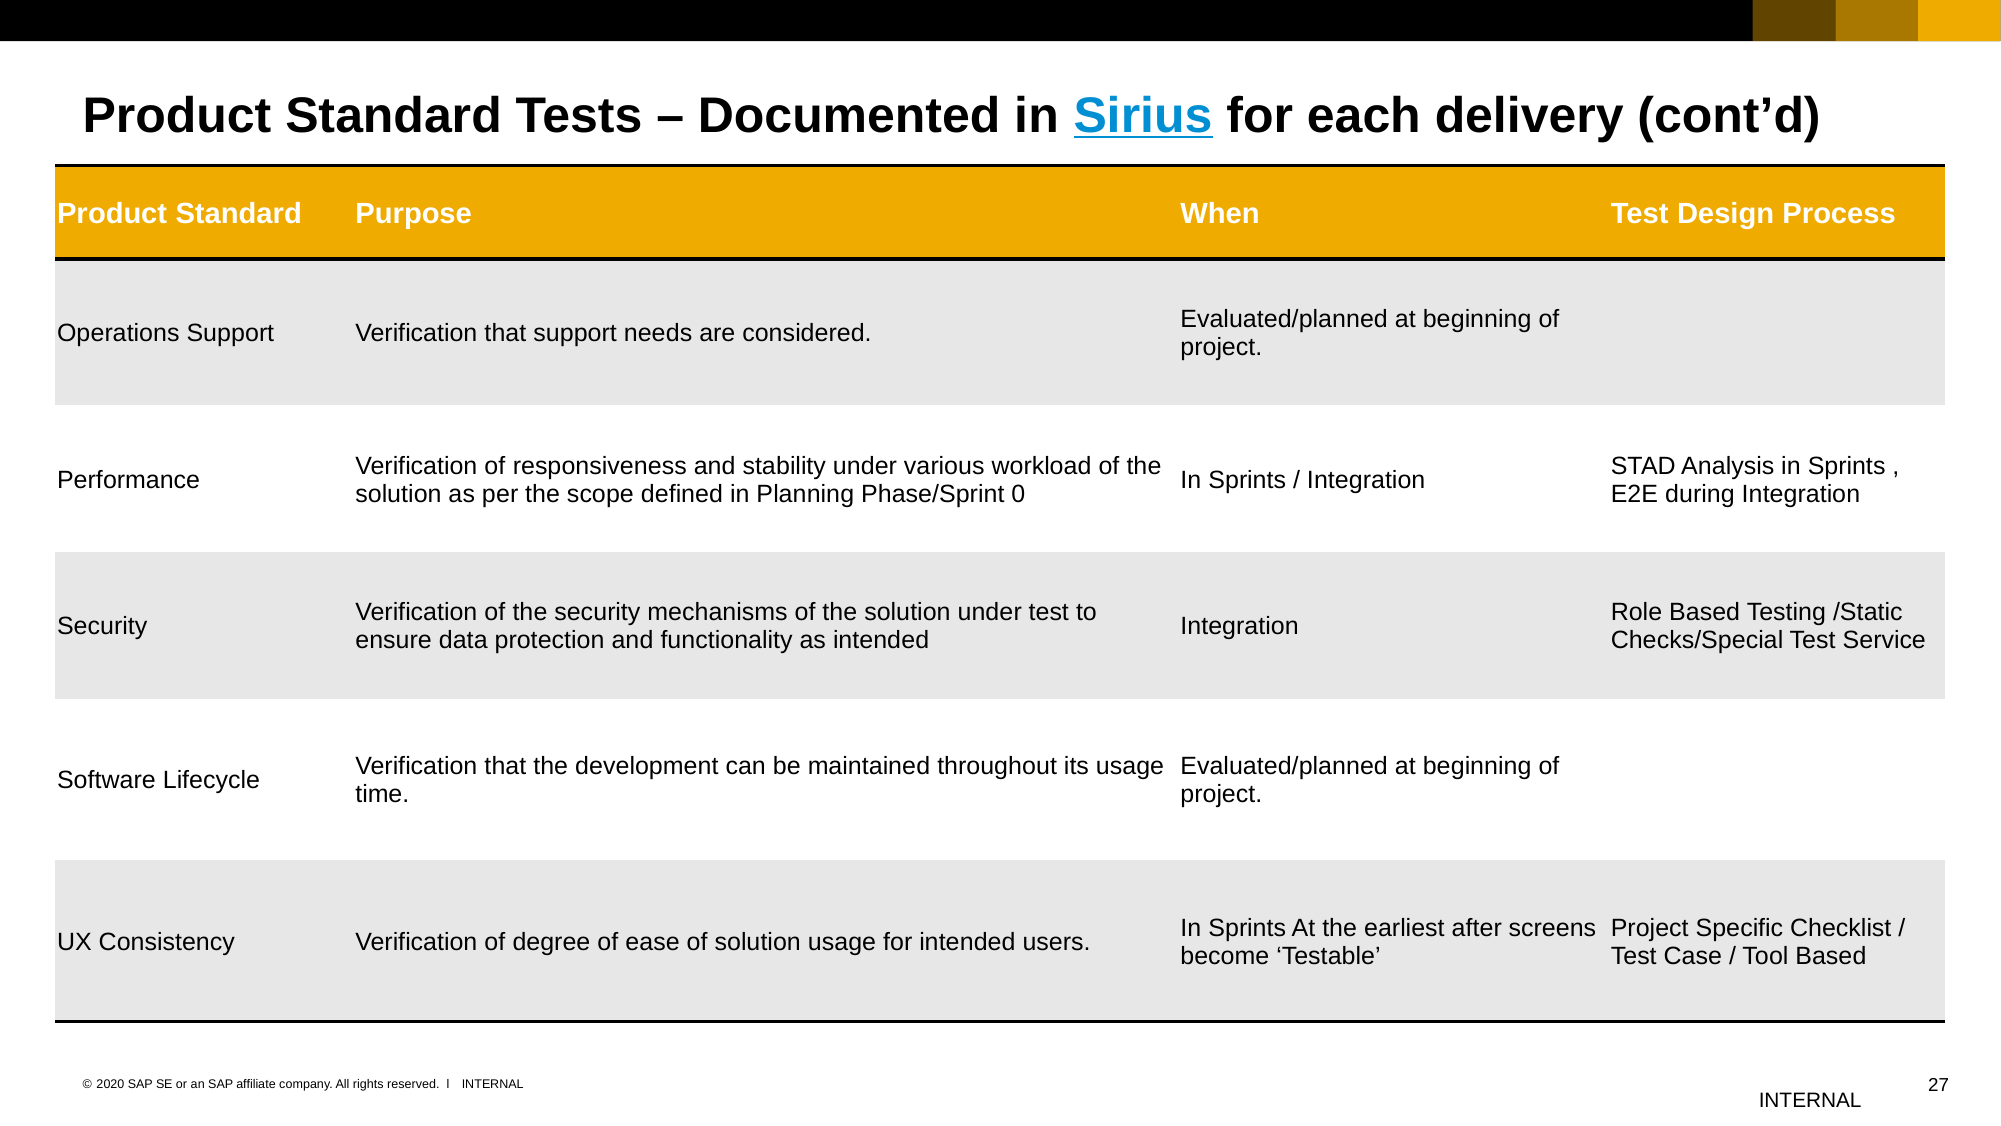

# Product Standard Tests – Documented in Sirius for each delivery (cont’d)
| Product Standard | Purpose | When | Test Design Process |
| --- | --- | --- | --- |
| Operations Support | Verification that support needs are considered. | Evaluated/planned at beginning of project. |  |
| Performance | Verification of responsiveness and stability under various workload of the solution as per the scope defined in Planning Phase/Sprint 0 | In Sprints / Integration | STAD Analysis in Sprints , E2E during Integration |
| Security | Verification of the security mechanisms of the solution under test to ensure data protection and functionality as intended | Integration | Role Based Testing /Static Checks/Special Test Service |
| Software Lifecycle | Verification that the development can be maintained throughout its usage time. | Evaluated/planned at beginning of project. |  |
| UX Consistency | Verification of degree of ease of solution usage for intended users. | In Sprints At the earliest after screens become ‘Testable’ | Project Specific Checklist / Test Case / Tool Based |